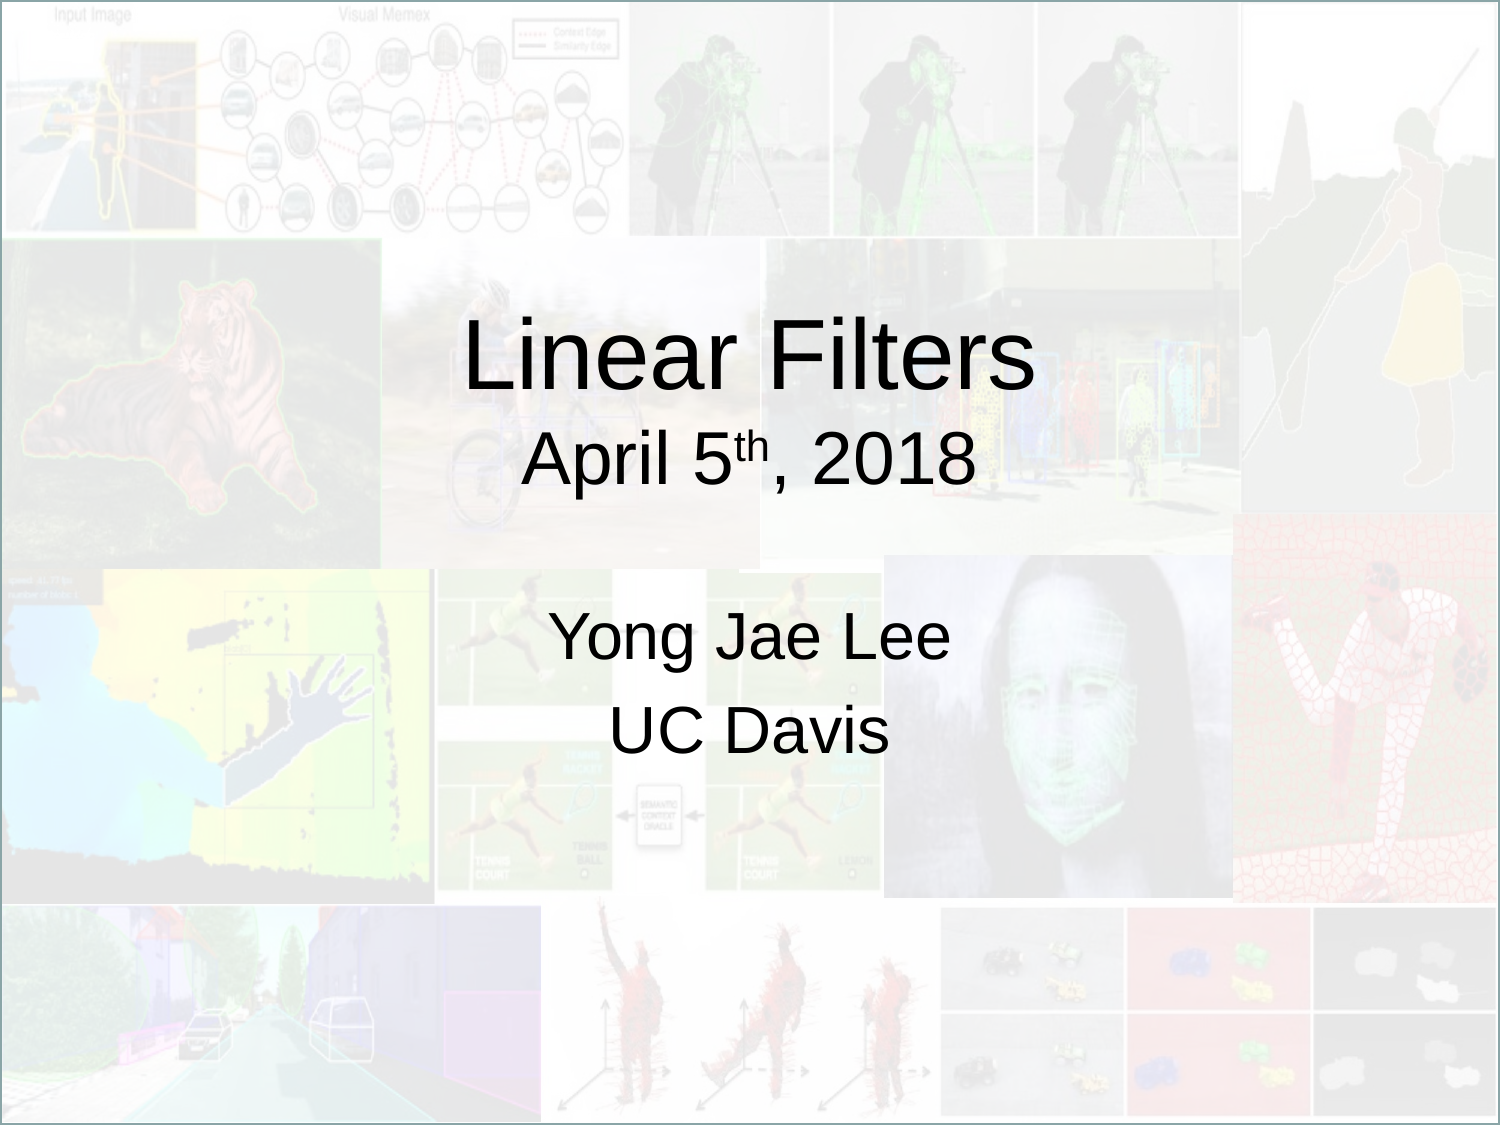

# Linear Filters April 5th, 2018
Yong Jae Lee
UC Davis